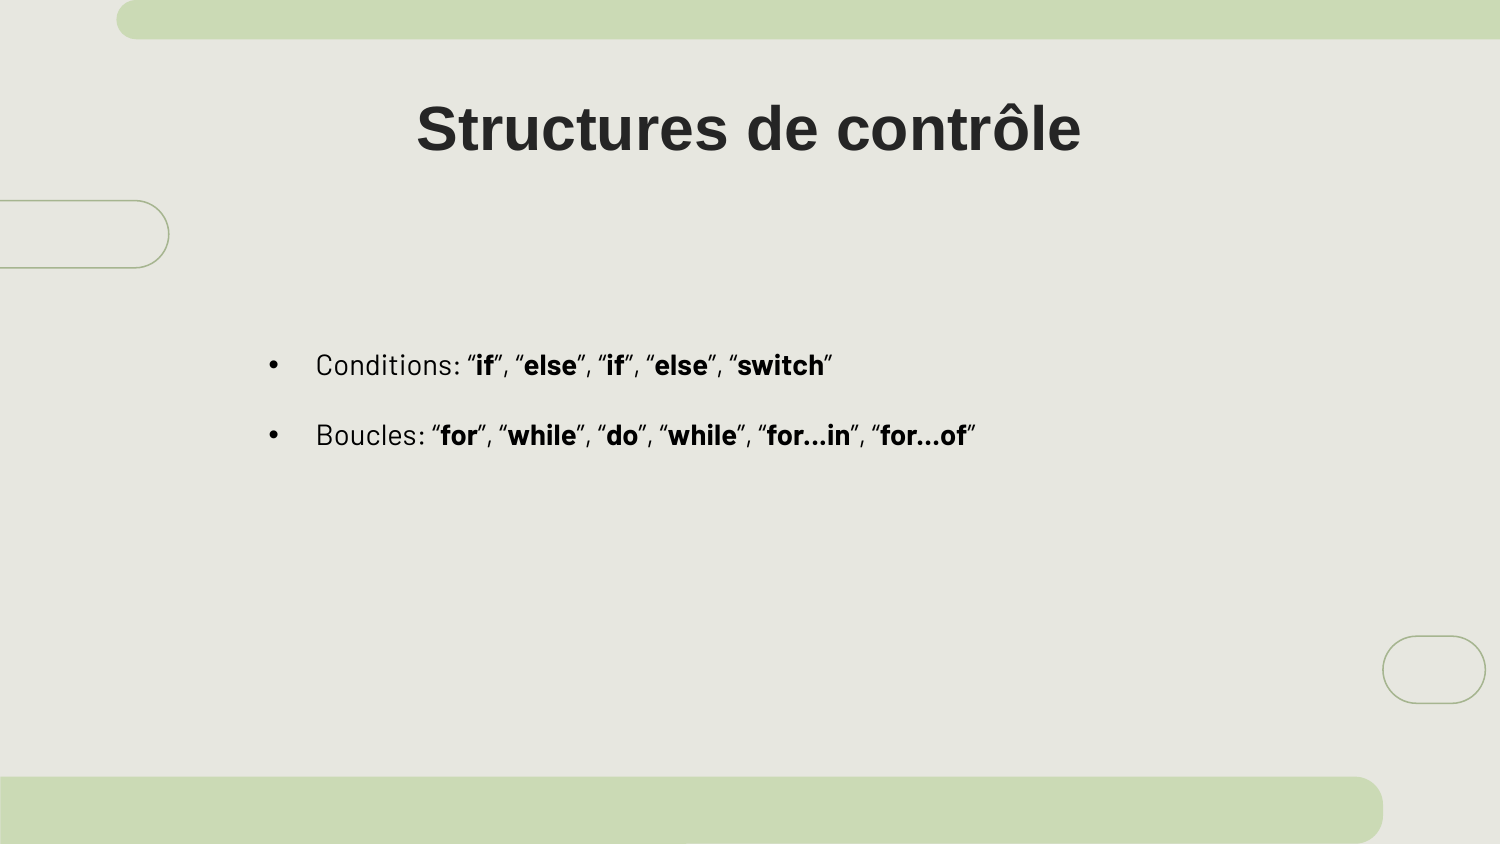

# Structures de contrôle

Conditions: “if”, “else”, “if”, “else”, “switch”

Boucles: “for”, “while”, “do”, “while”, “for...in”, “for...of”